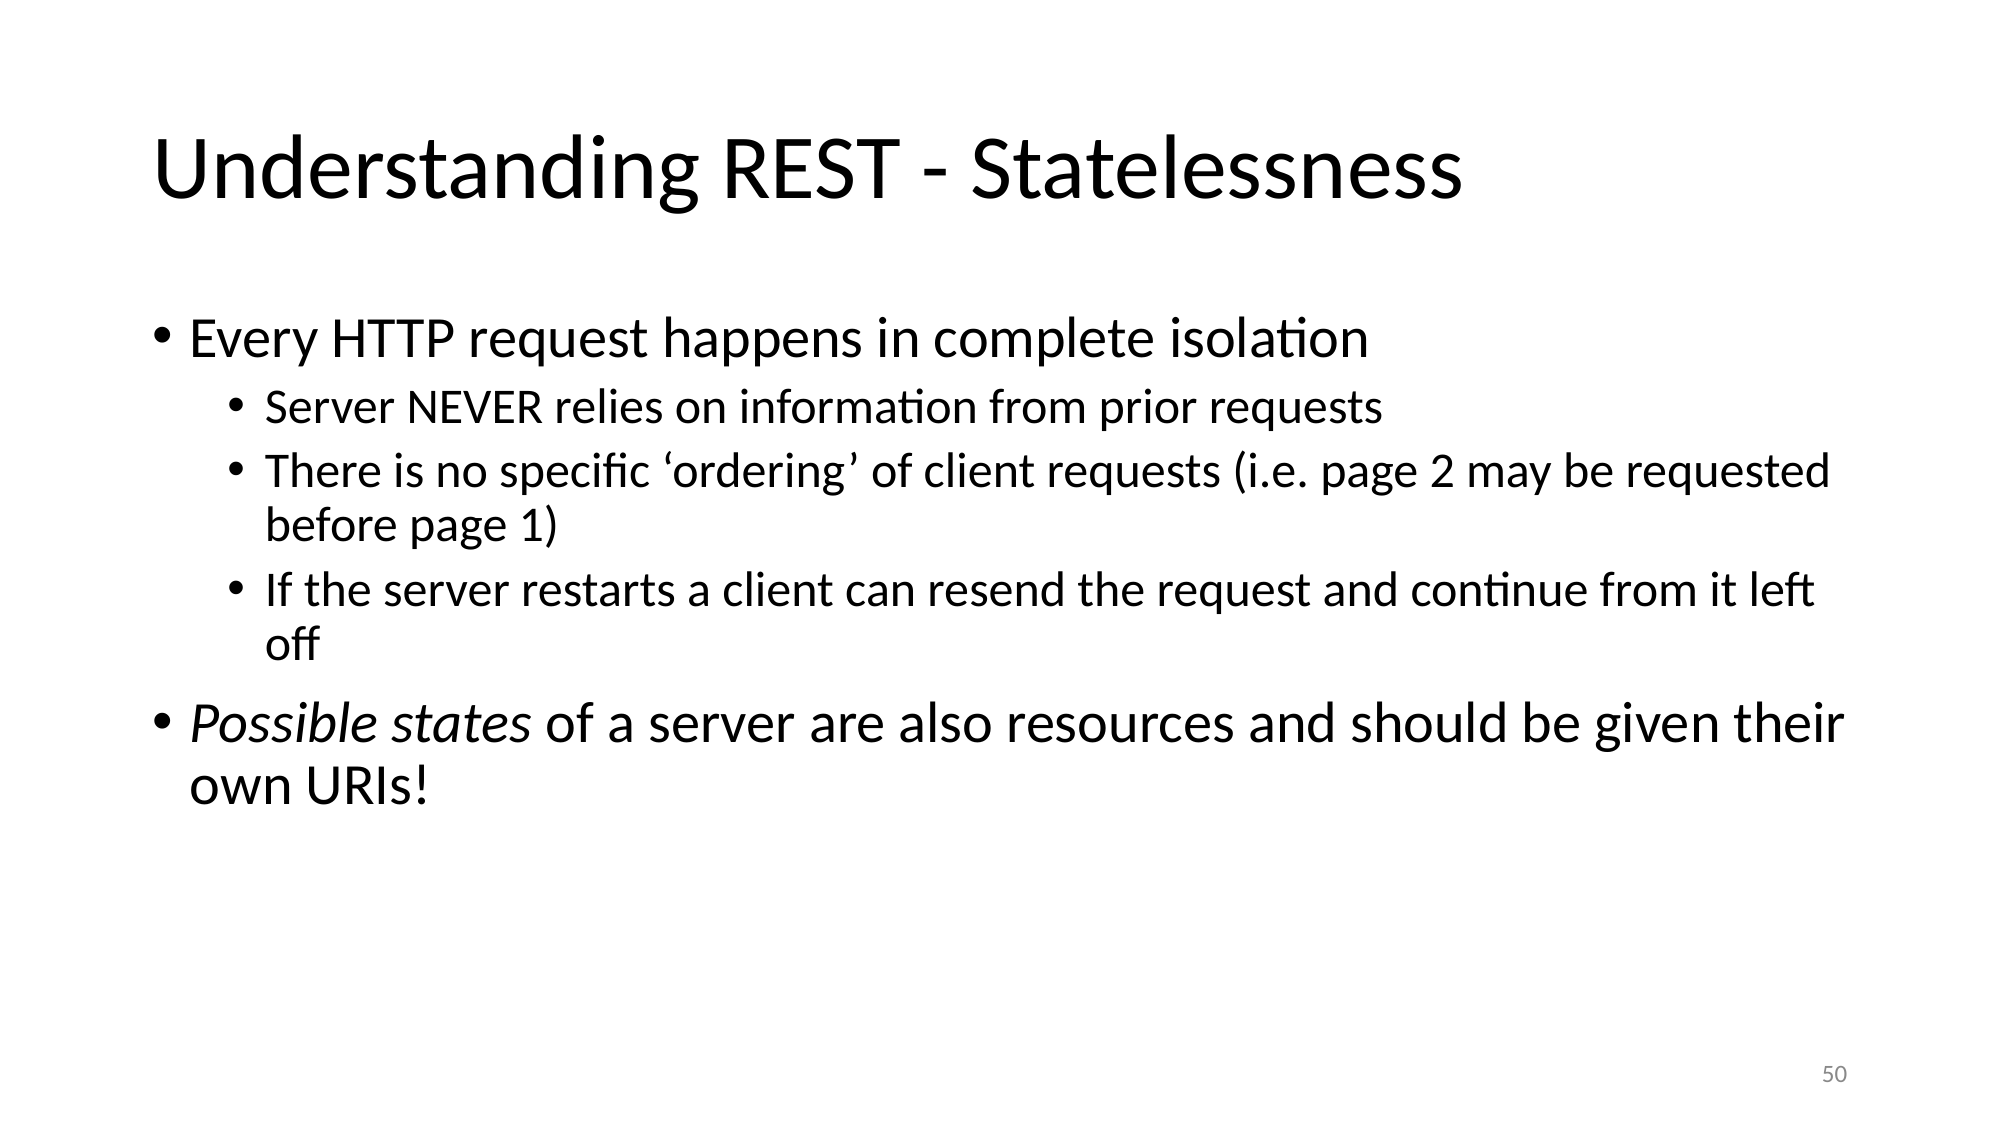

# Understanding REST - Statelessness
Every HTTP request happens in complete isolation
Server NEVER relies on information from prior requests
There is no specific ‘ordering’ of client requests (i.e. page 2 may be requested before page 1)
If the server restarts a client can resend the request and continue from it left off
Possible states of a server are also resources and should be given their own URIs!

50